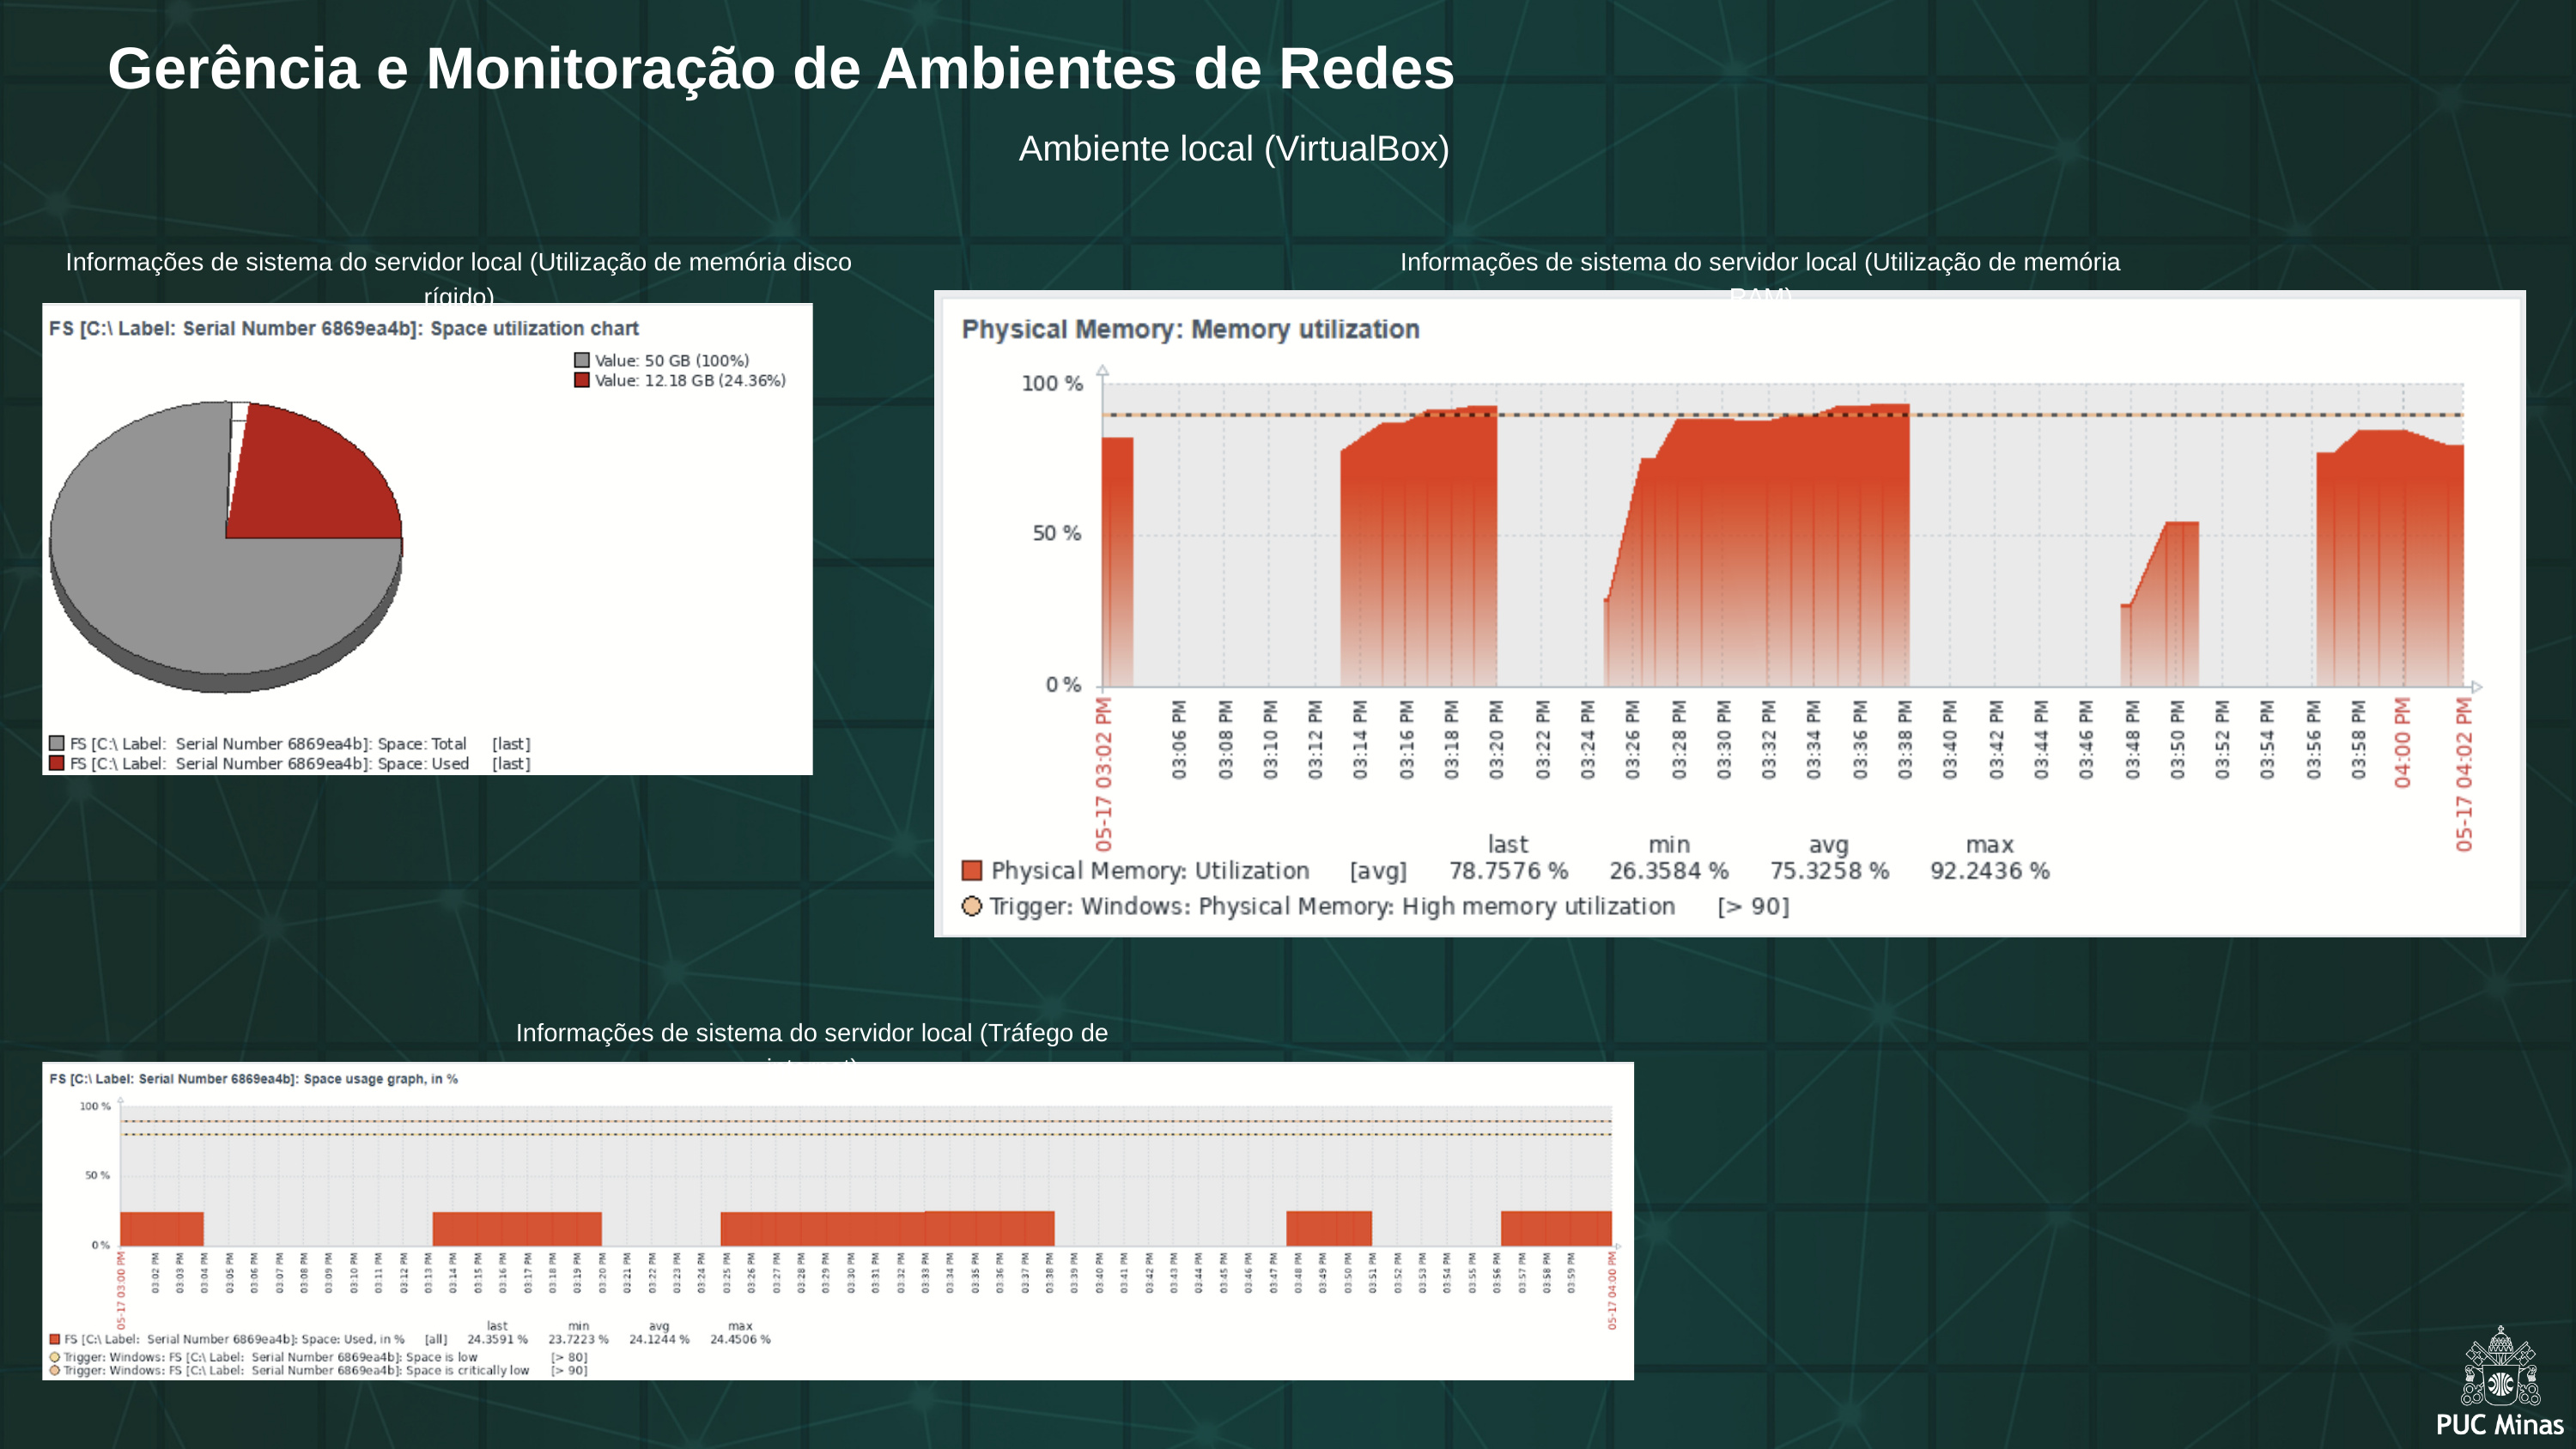

Gerência e Monitoração de Ambientes de Redes
Ambiente local (VirtualBox)
Informações de sistema do servidor local (Utilização de memória disco rígido)
Informações de sistema do servidor local (Utilização de memória RAM)

Informações de sistema do servidor local (Tráfego de internet)